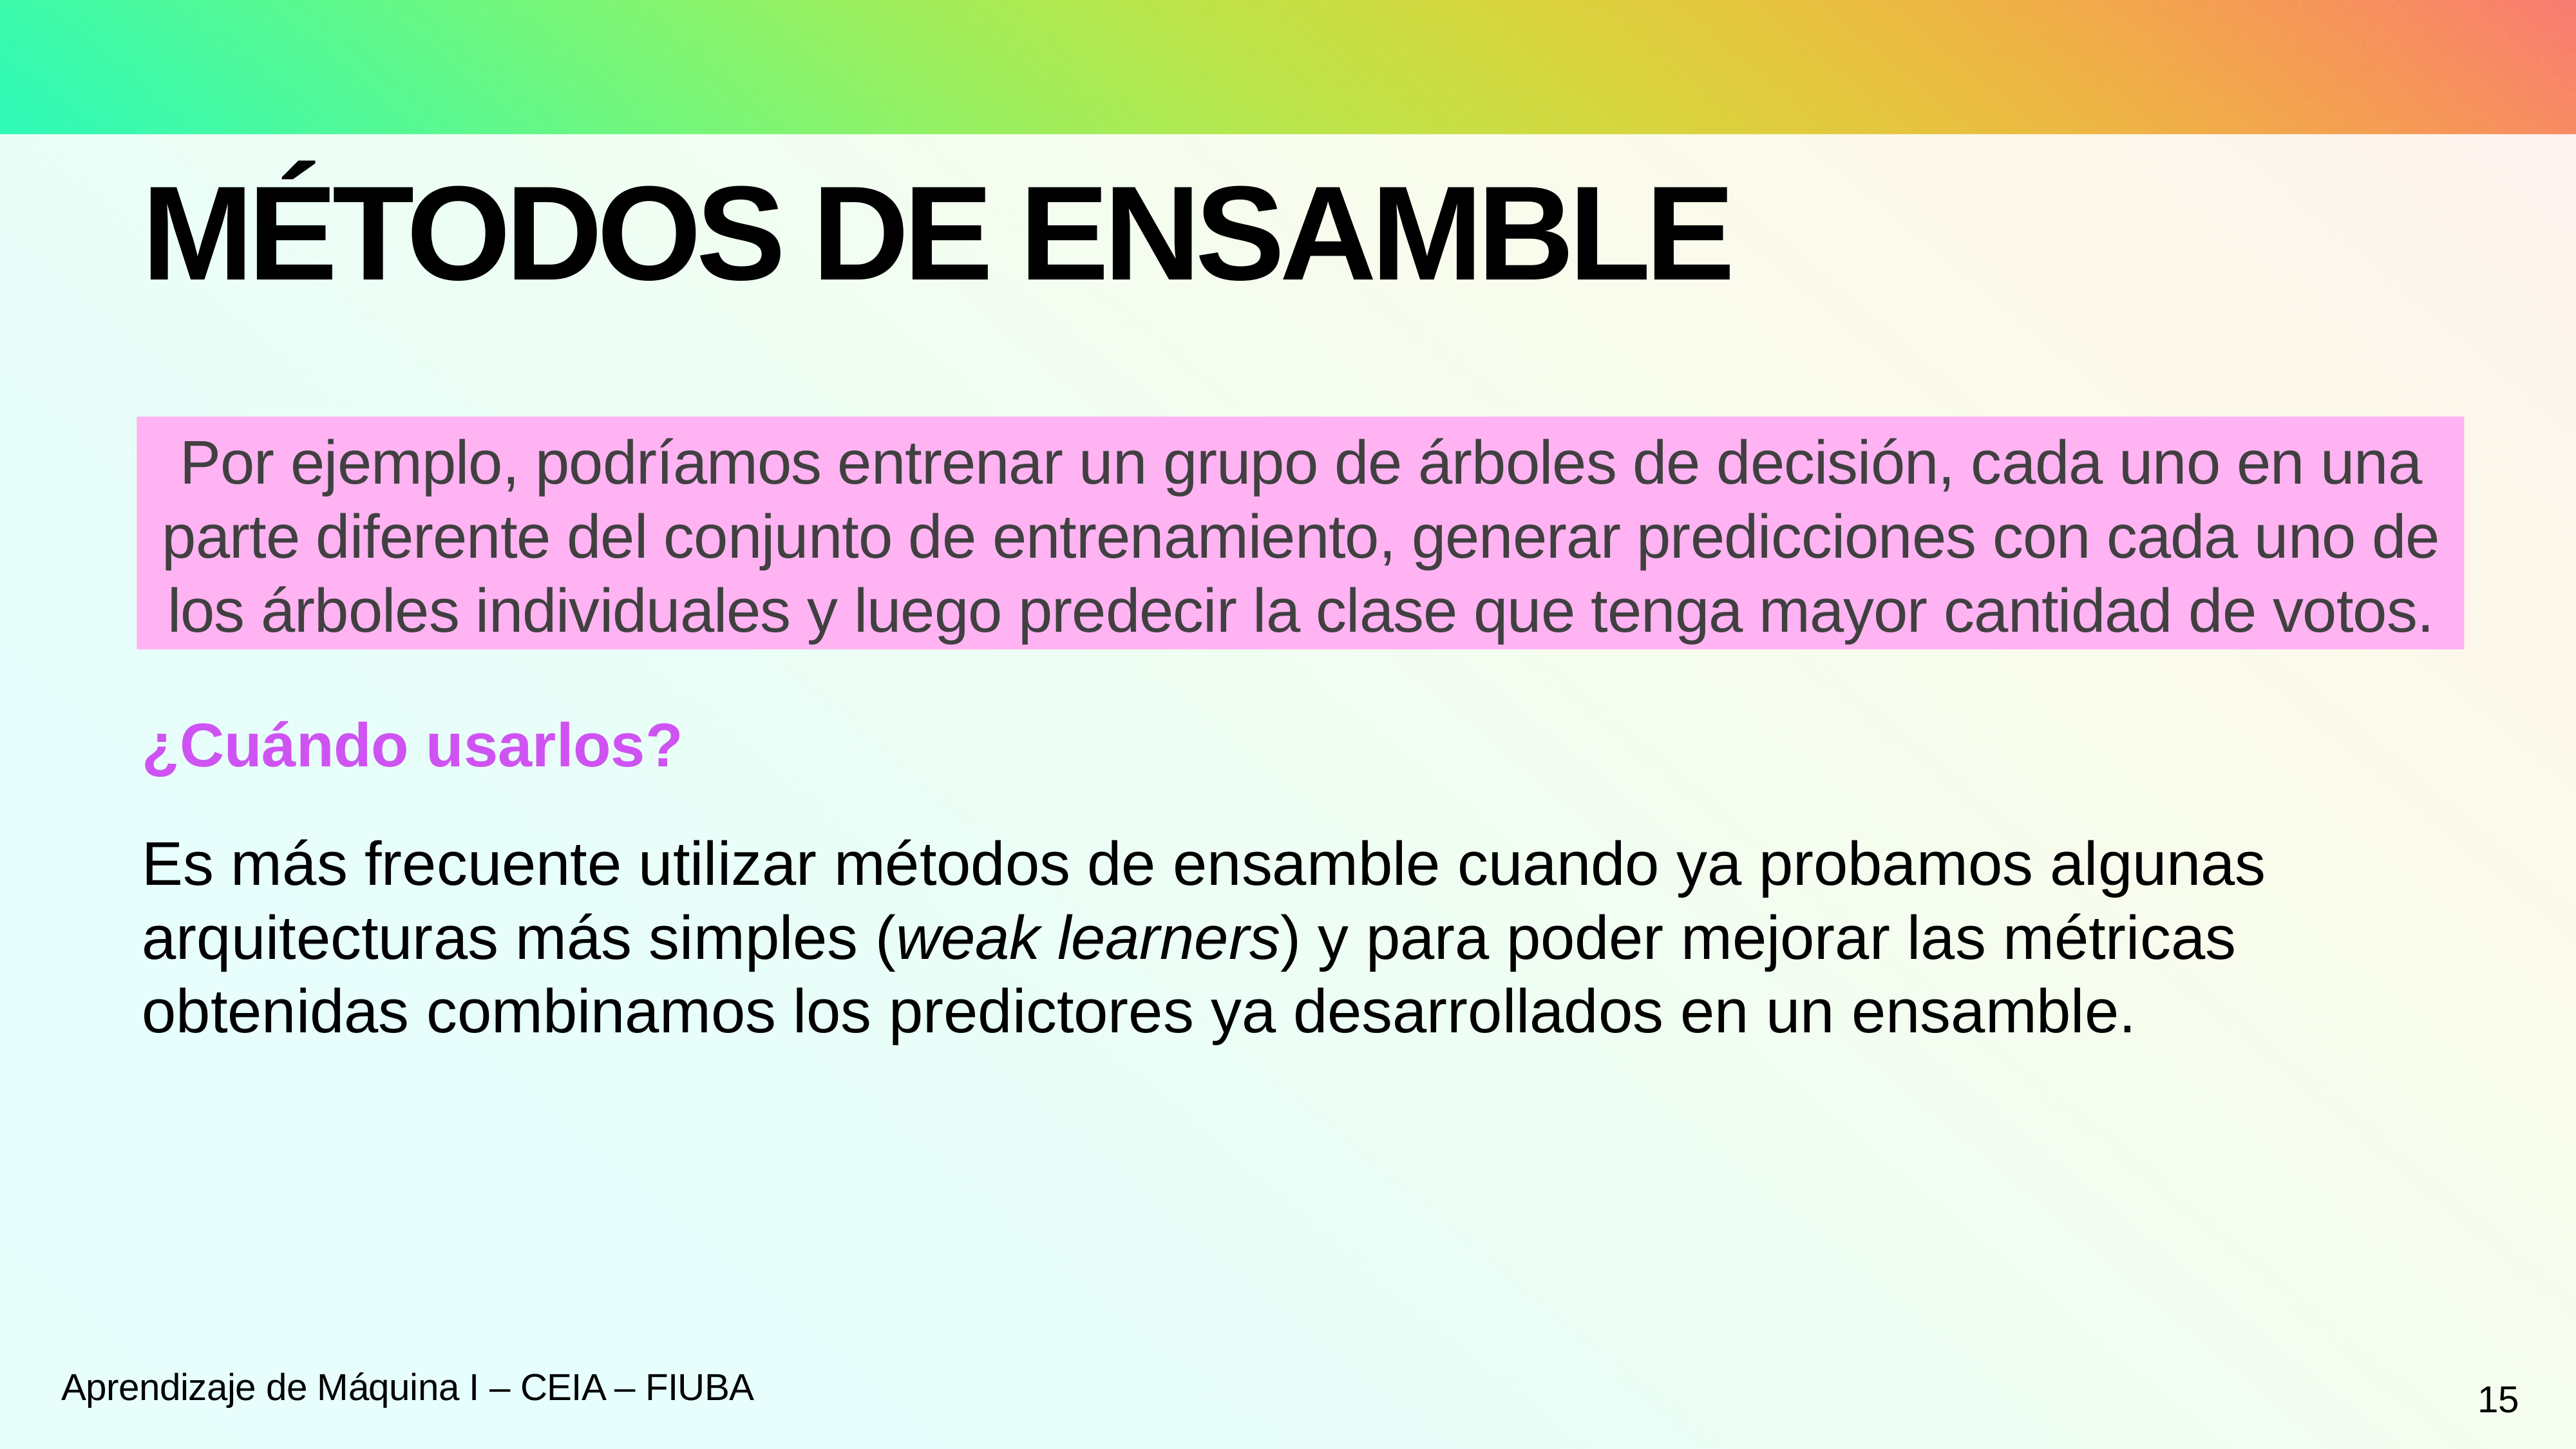

# Métodos de ensamble
Por ejemplo, podríamos entrenar un grupo de árboles de decisión, cada uno en una parte diferente del conjunto de entrenamiento, generar predicciones con cada uno de los árboles individuales y luego predecir la clase que tenga mayor cantidad de votos.
¿Cuándo usarlos?
Es más frecuente utilizar métodos de ensamble cuando ya probamos algunas arquitecturas más simples (weak learners) y para poder mejorar las métricas obtenidas combinamos los predictores ya desarrollados en un ensamble.
Aprendizaje de Máquina I – CEIA – FIUBA
15